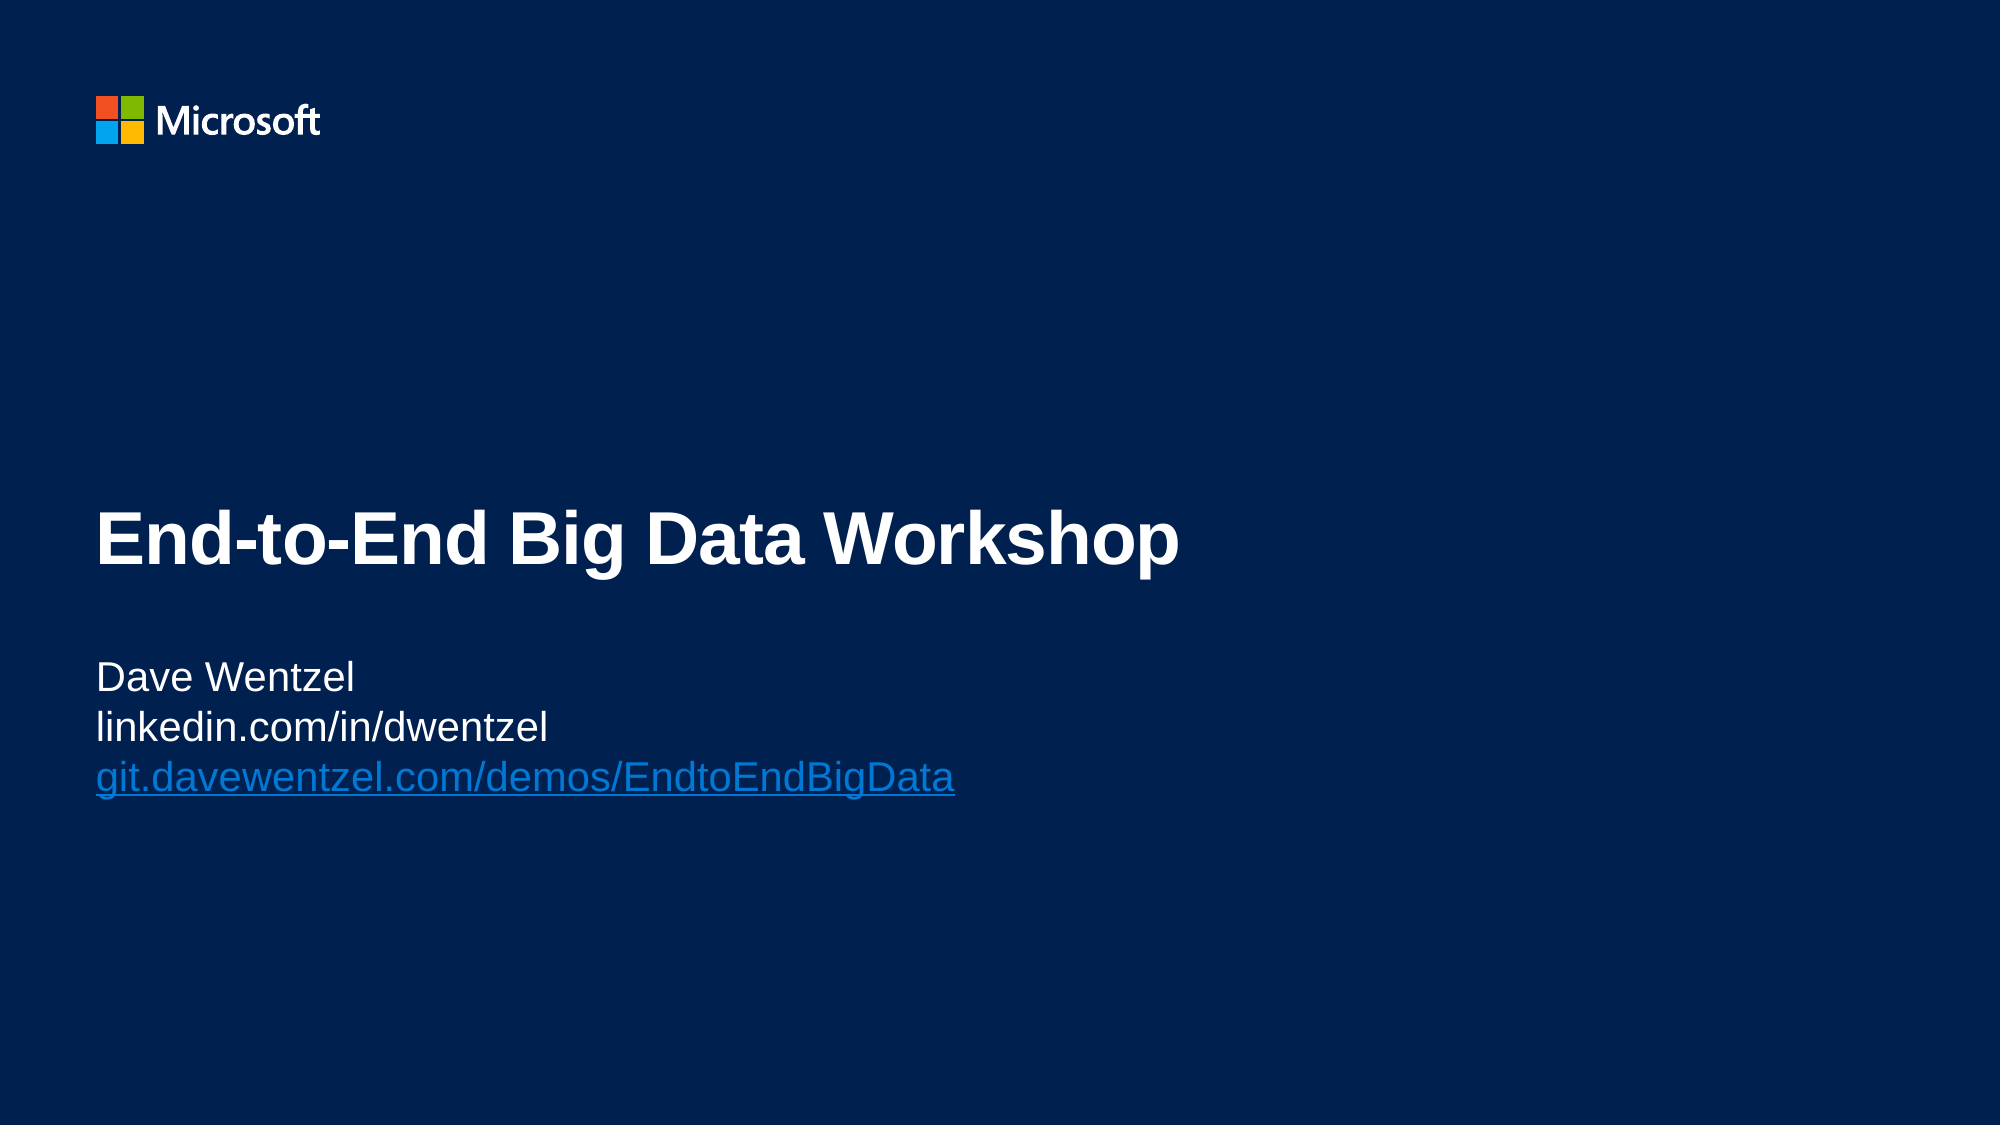

# End-to-End Big Data Workshop
Dave Wentzel
linkedin.com/in/dwentzel
git.davewentzel.com/demos/EndtoEndBigData